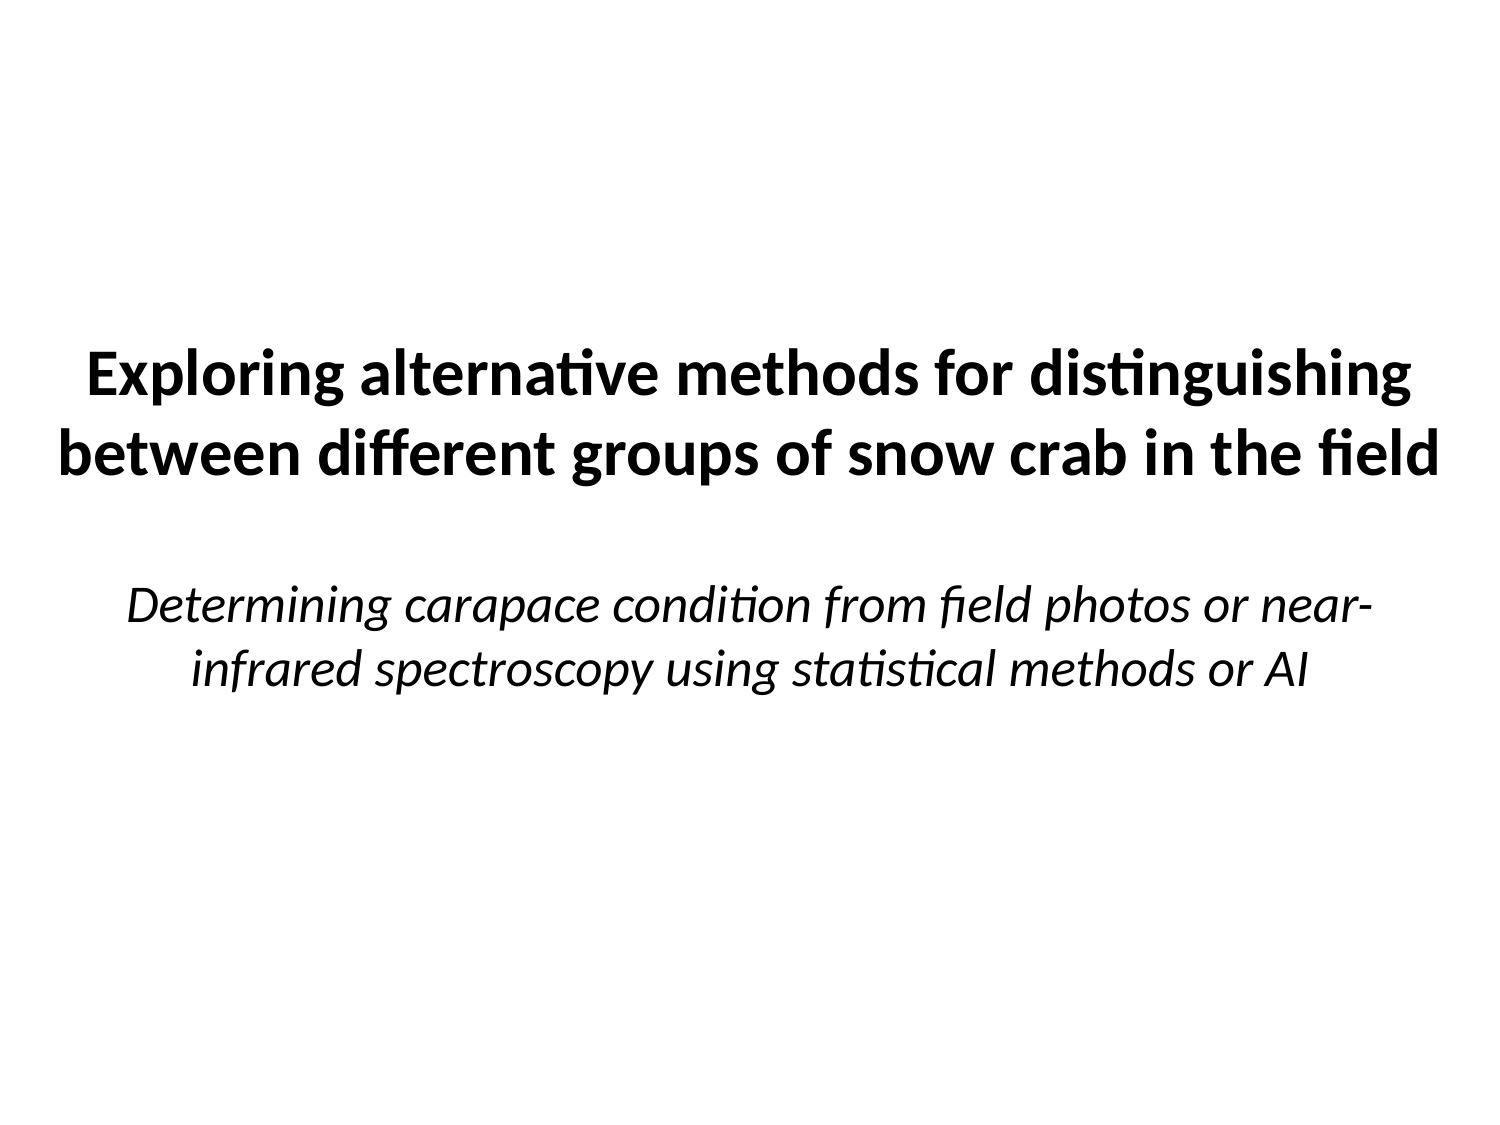

# Exploring alternative methods for distinguishing between different groups of snow crab in the field
Determining carapace condition from field photos or near-infrared spectroscopy using statistical methods or AI